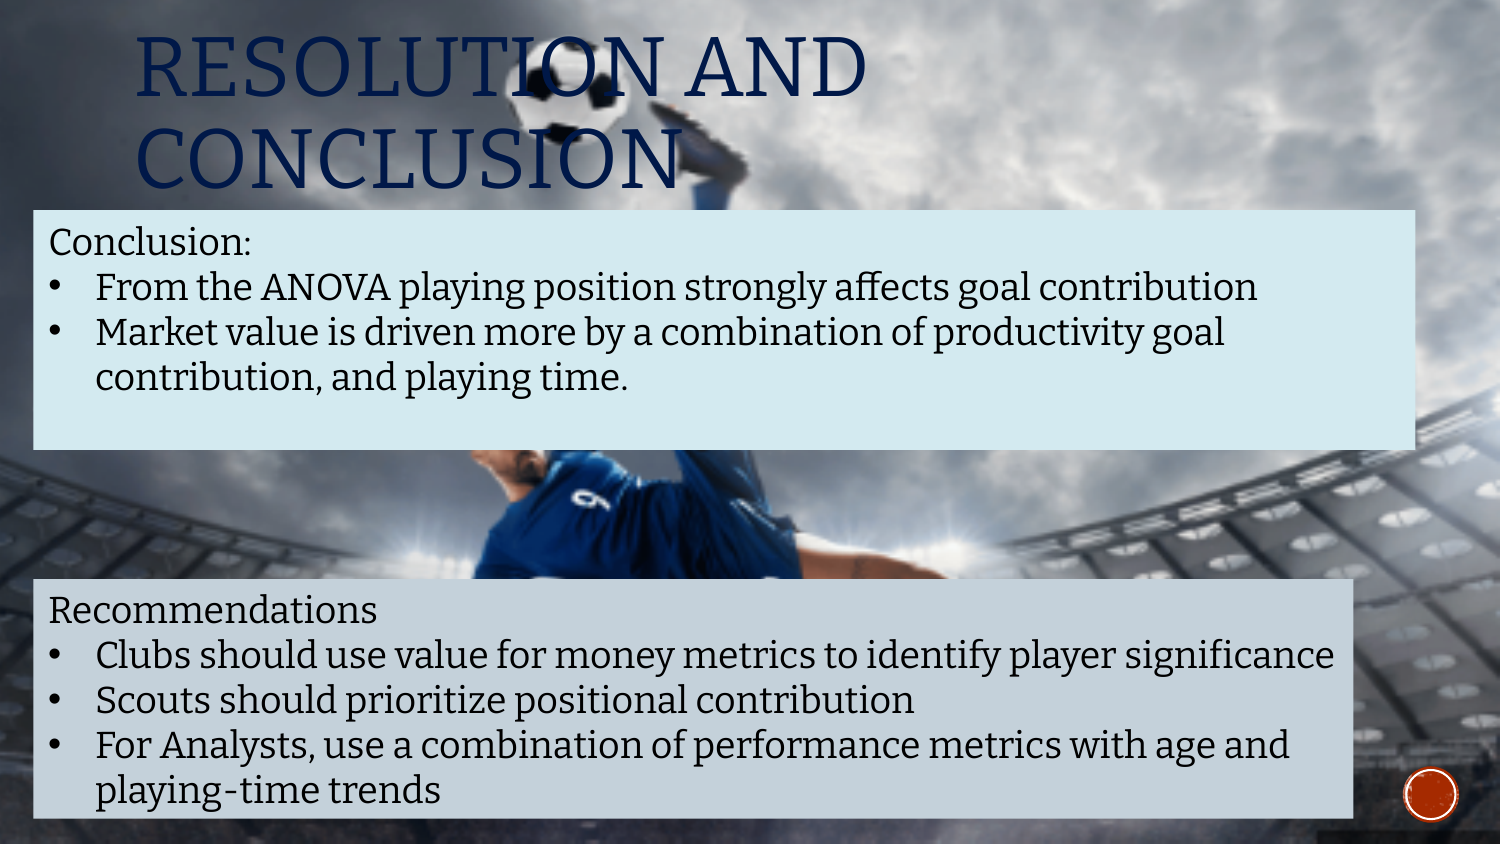

# Resolution and Conclusion
Conclusion:
From the ANOVA playing position strongly affects goal contribution
Market value is driven more by a combination of productivity goal contribution, and playing time.

Recommendations
Clubs should use value for money metrics to identify player significance
Scouts should prioritize positional contribution
For Analysts, use a combination of performance metrics with age and playing-time trends